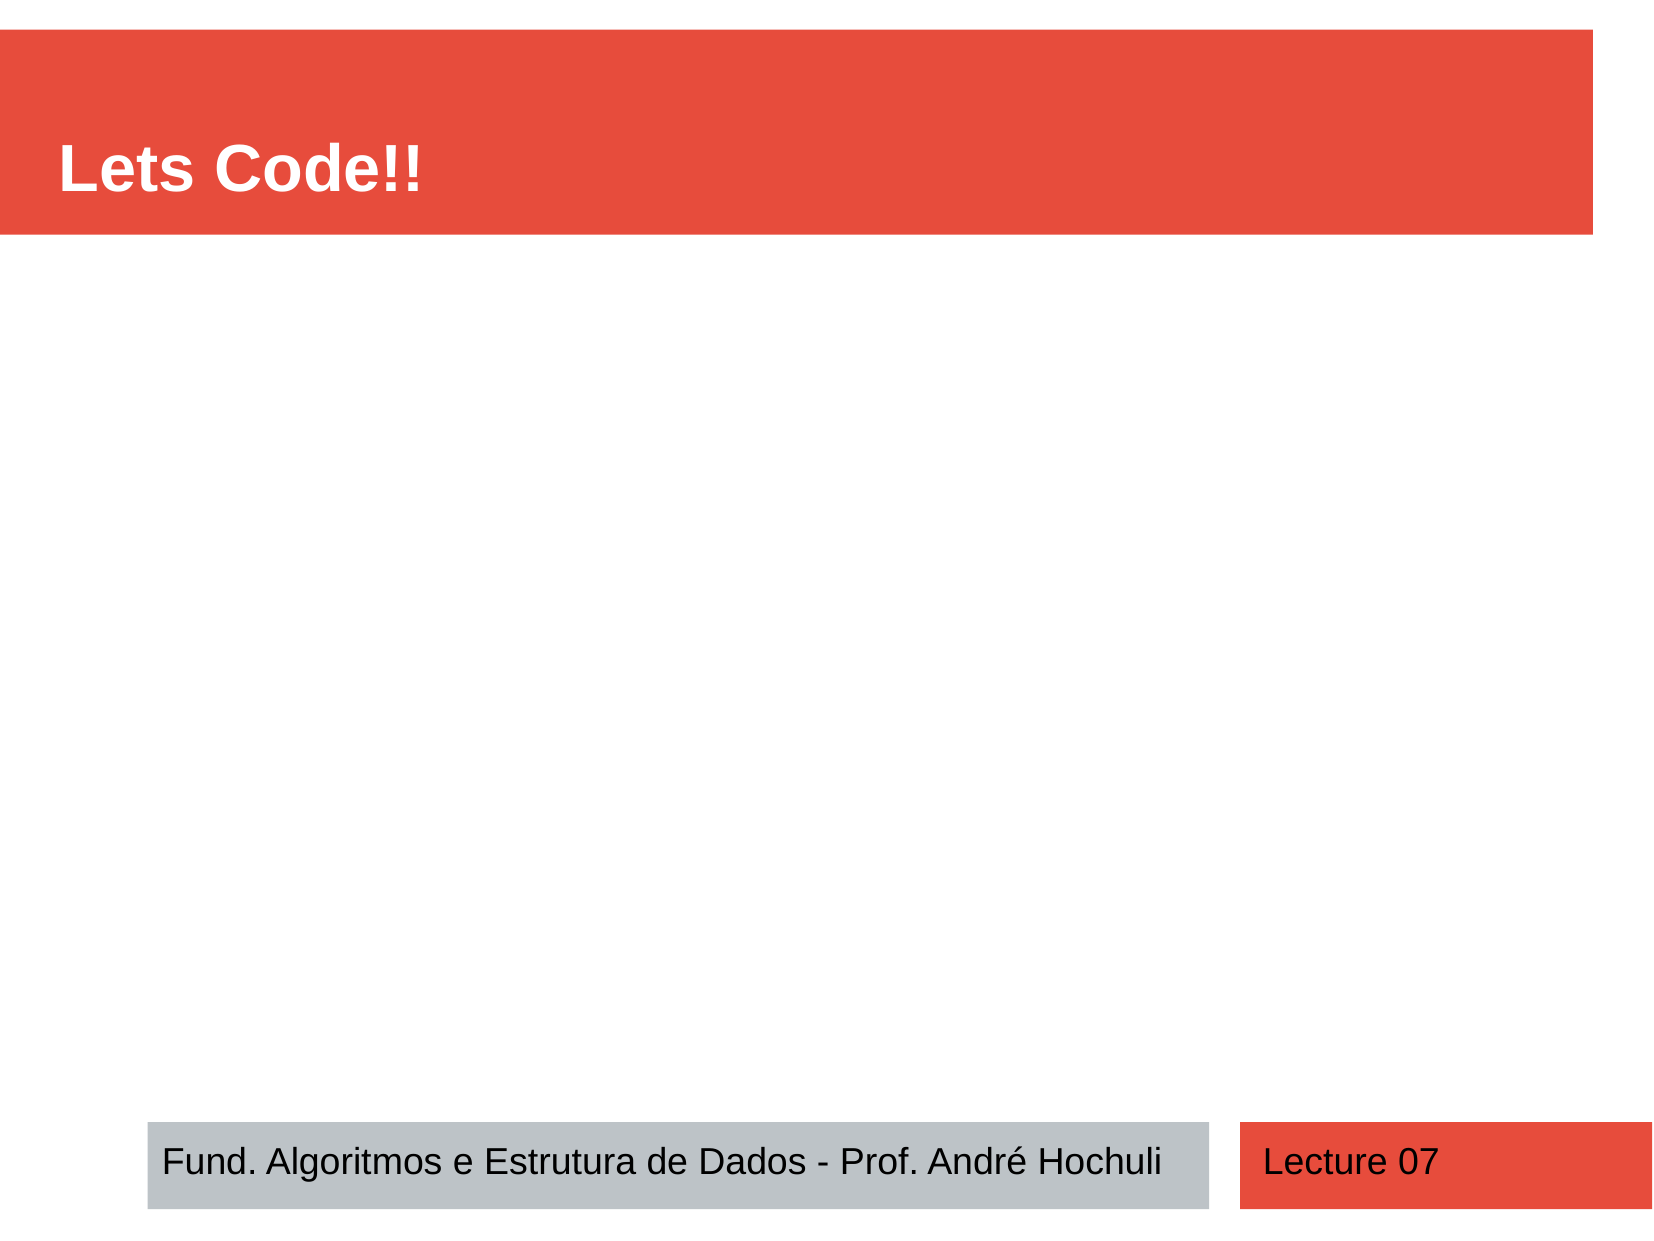

Lets Code!!

Fund. Algoritmos e Estrutura de Dados - Prof. André Hochuli
Lecture 07